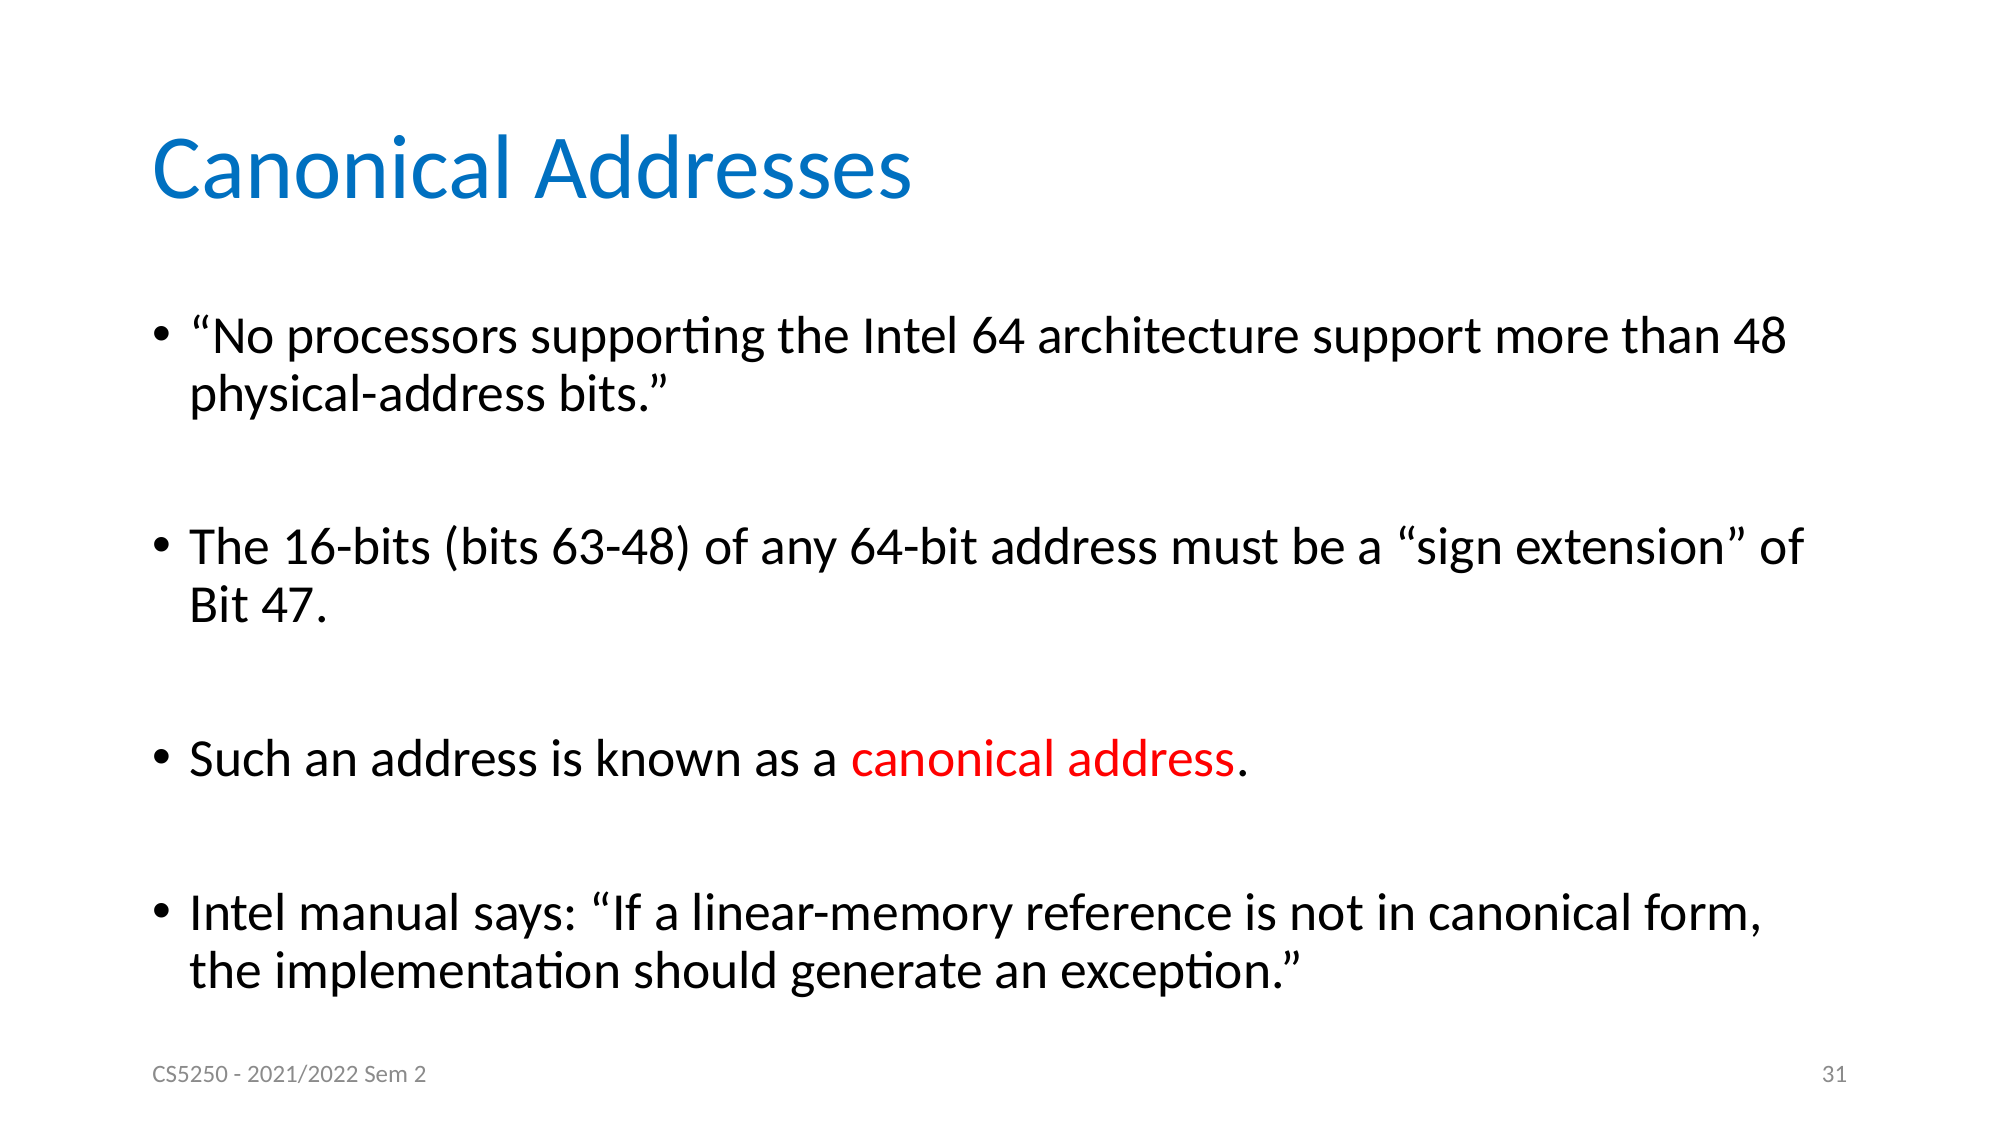

# Canonical Addresses
“No processors supporting the Intel 64 architecture support more than 48 physical-address bits.”

The 16-bits (bits 63-48) of any 64-bit address must be a “sign extension” of Bit 47.

Such an address is known as a canonical address.

Intel manual says: “If a linear-memory reference is not in canonical form, the implementation should generate an exception.”
CS5250 - 2021/2022 Sem 2
31